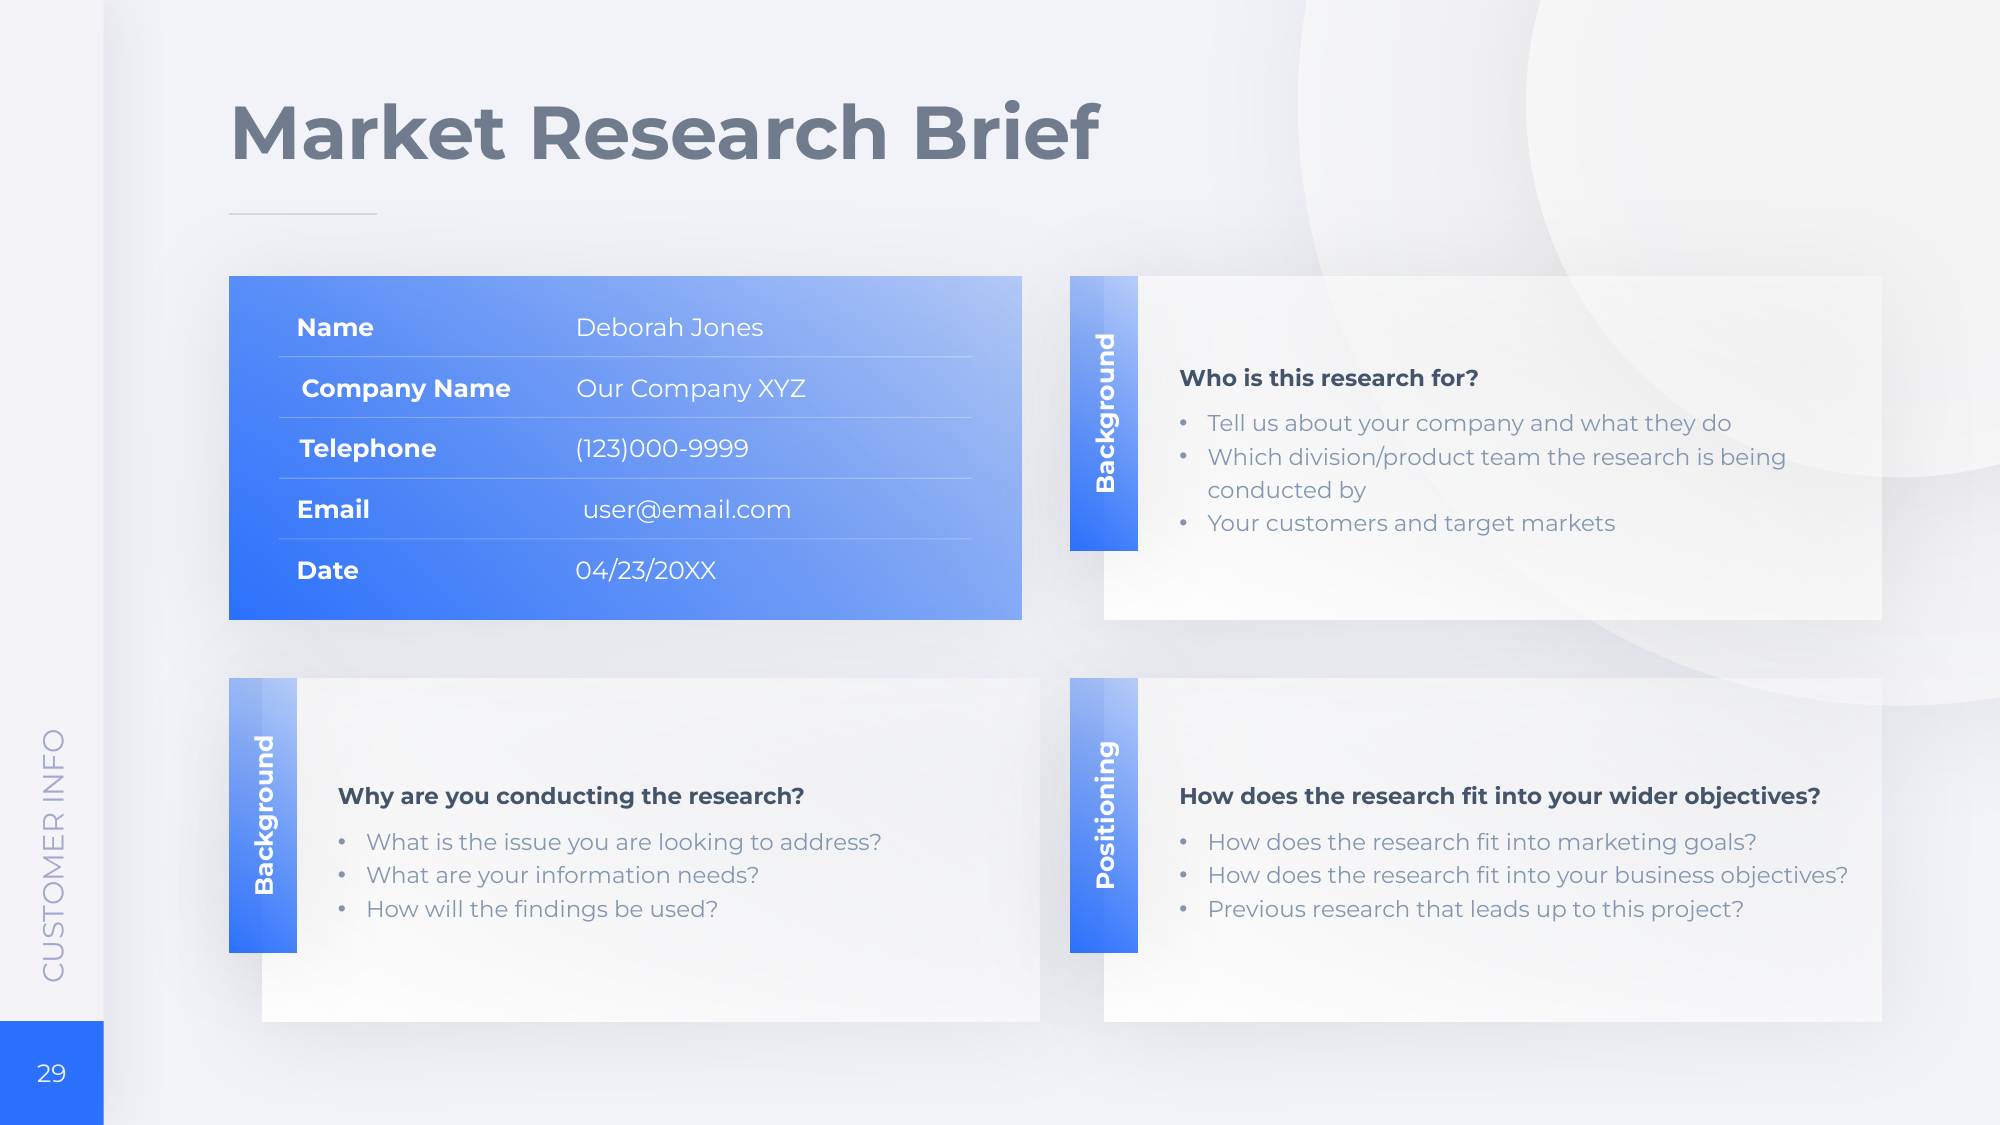

Market Research Brief

Background
Who is this research for?
Tell us about your company and what they do
Which division/product team the research is being conducted by
Your customers and target markets
Name
Deborah Jones
Company Name
Our Company XYZ
Telephone
(123)000-9999
user@email.com
Email
Date
04/23/20XX
CUSTOMER INFO
Background
Why are you conducting the research?
What is the issue you are looking to address?
What are your information needs?
How will the findings be used?
Positioning
How does the research fit into your wider objectives?
How does the research fit into marketing goals?
How does the research fit into your business objectives?
Previous research that leads up to this project?

29